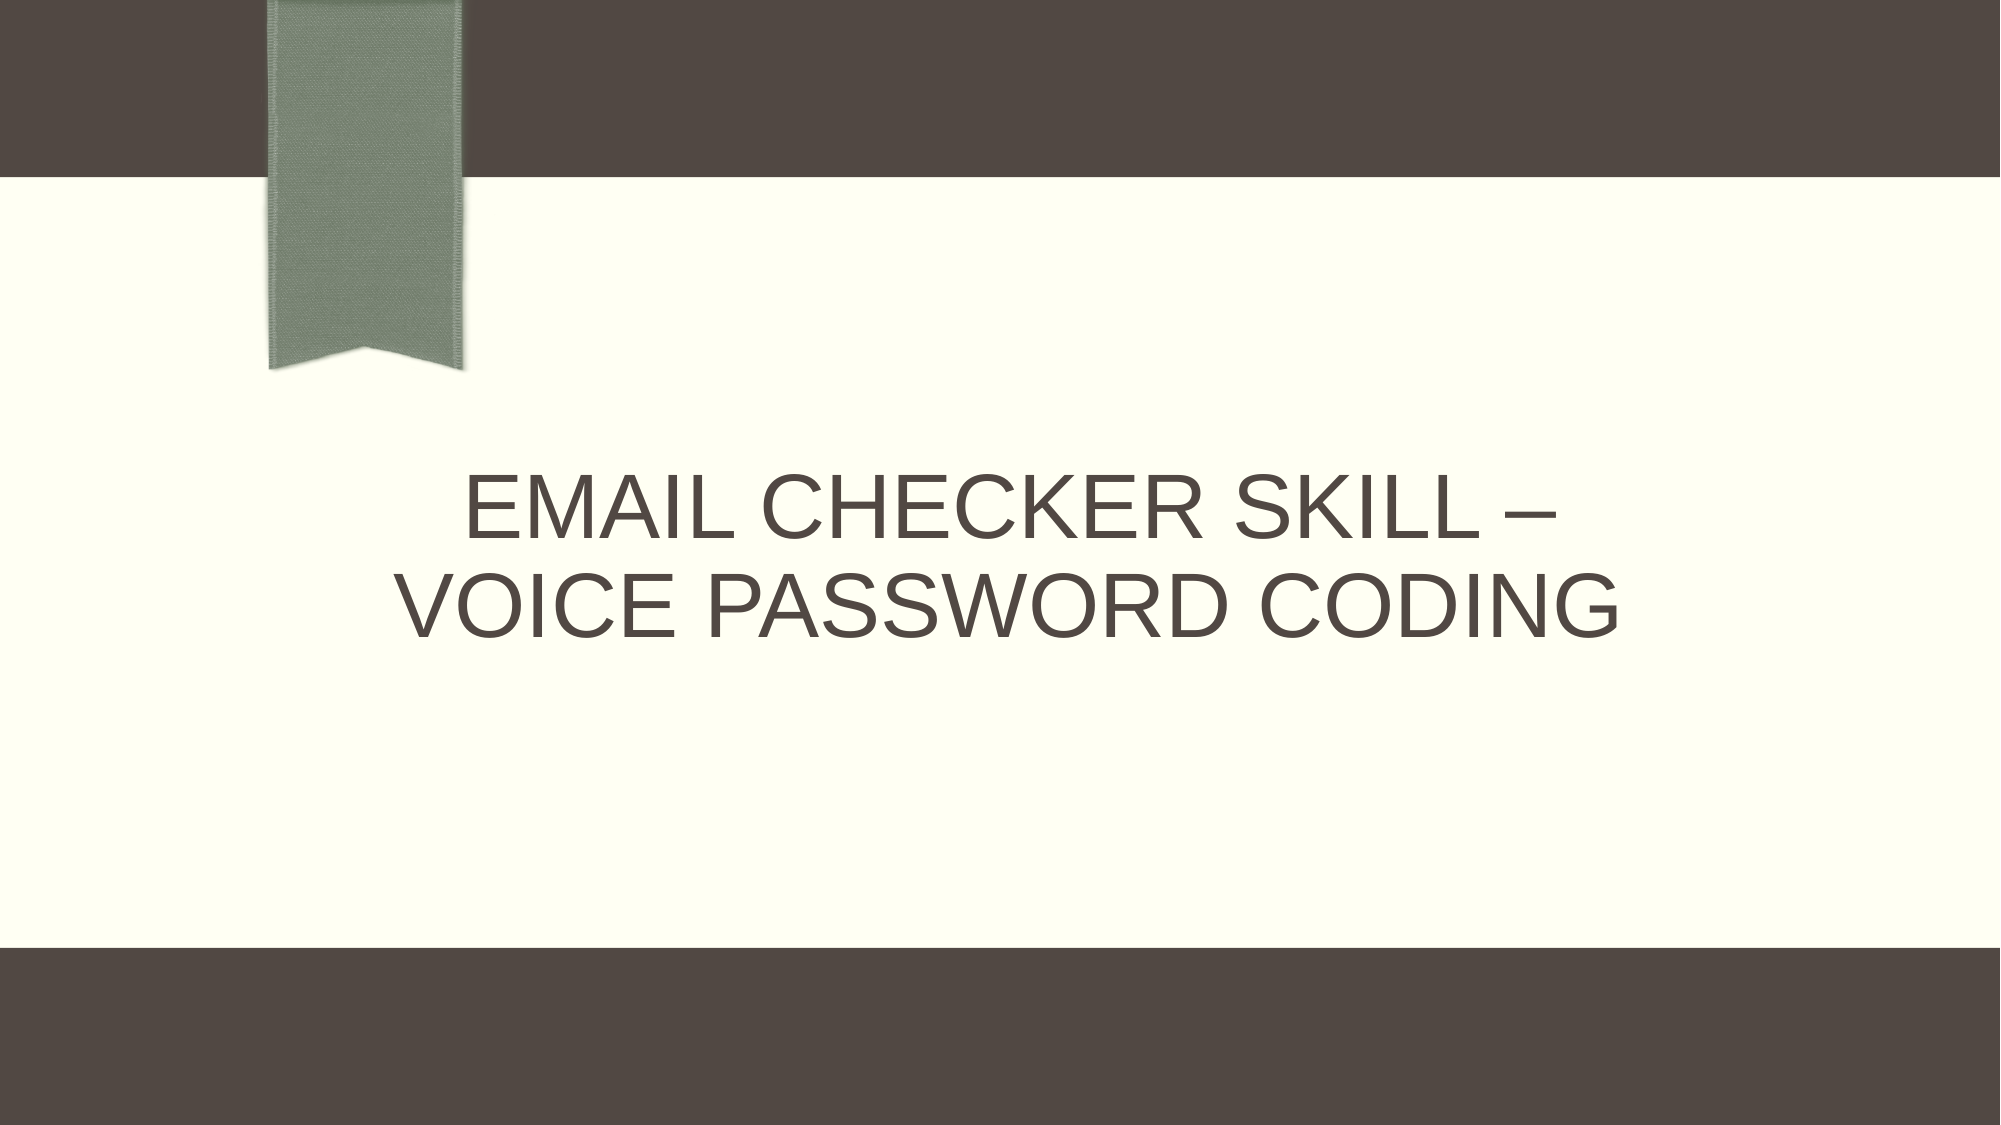

# eMAIL CHECKER SKILL – VOICE PASSWORD coding